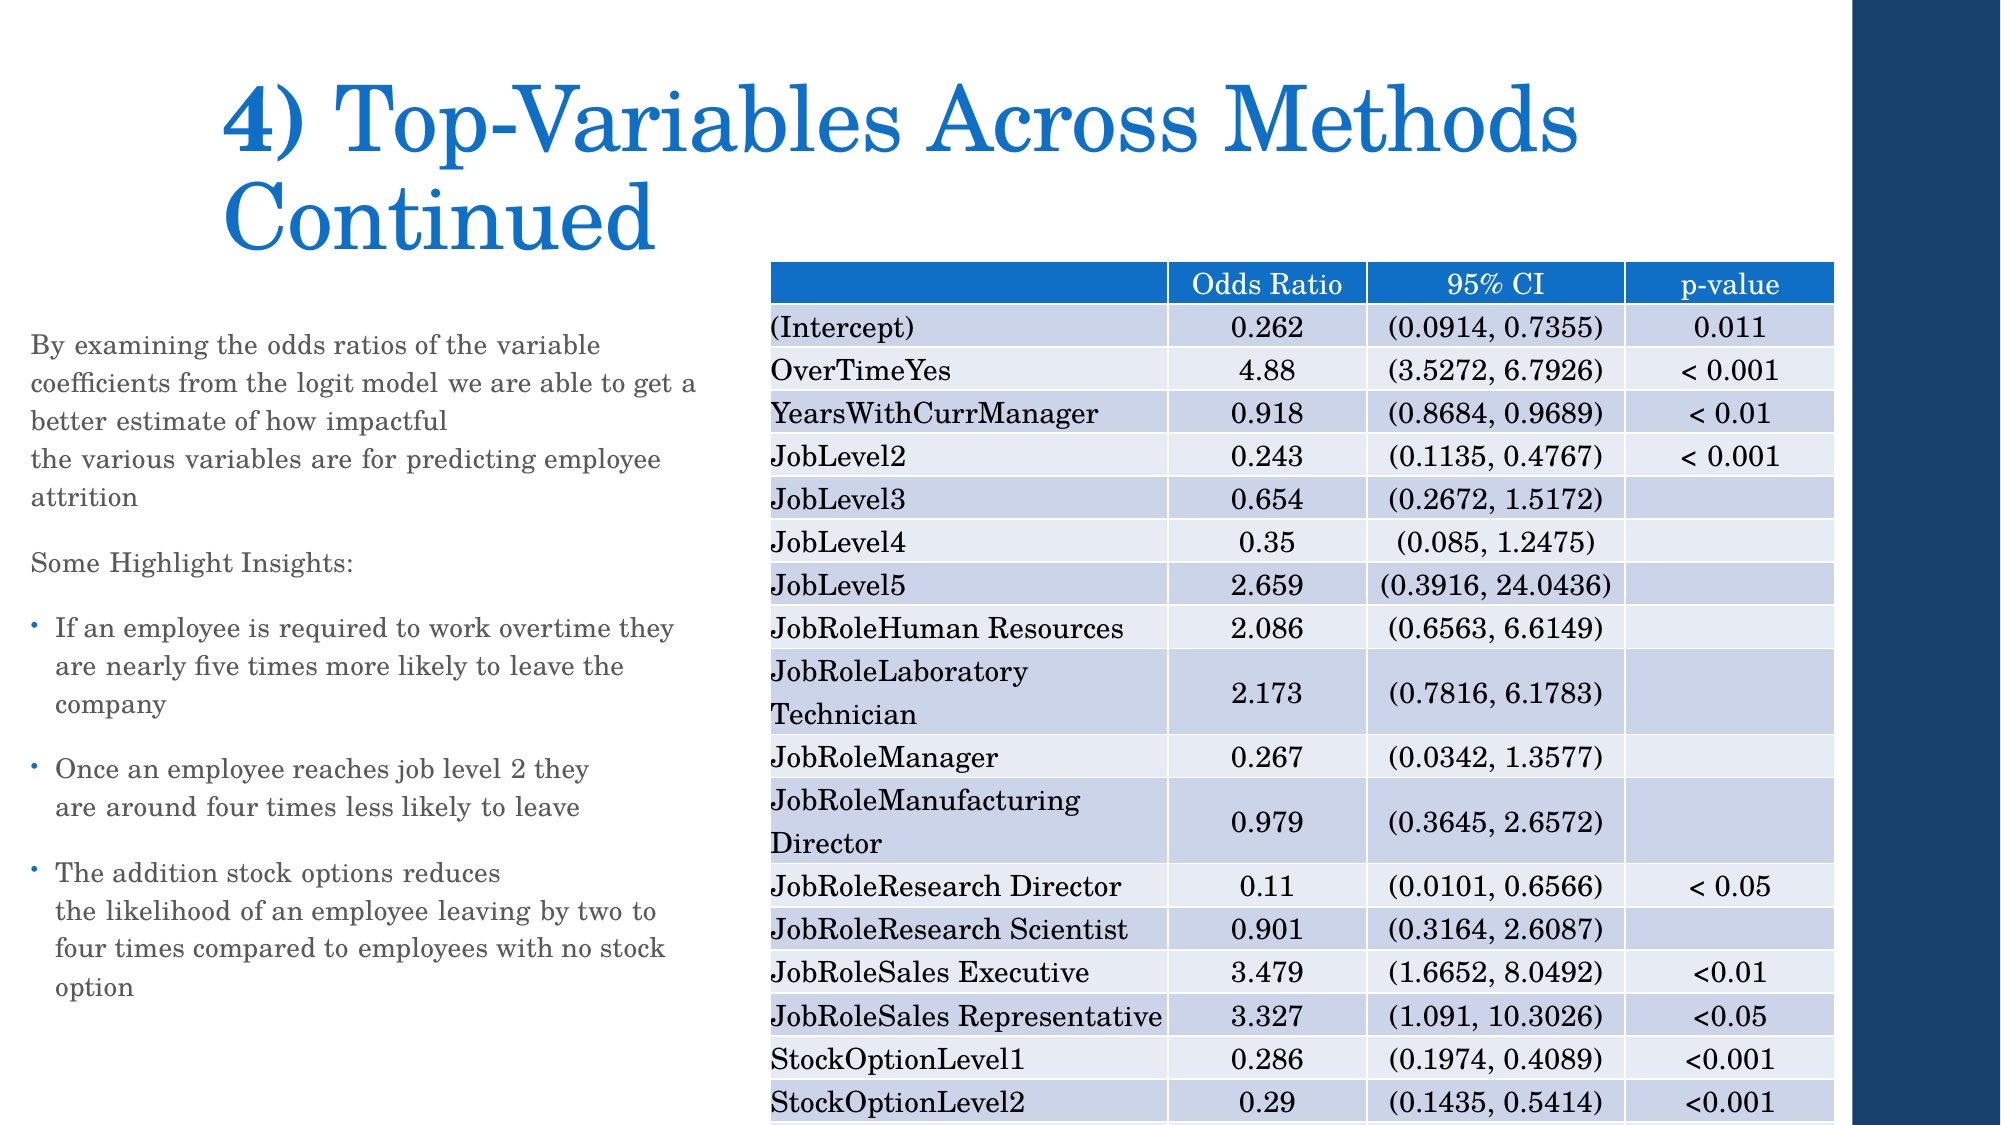

# 4) Top-Variables Across Methods Continued
|  | Odds Ratio | 95% CI | p-value |
| --- | --- | --- | --- |
| (Intercept) | 0.262 | (0.0914, 0.7355) | 0.011 |
| OverTimeYes | 4.88 | (3.5272, 6.7926) | < 0.001 |
| YearsWithCurrManager | 0.918 | (0.8684, 0.9689) | < 0.01 |
| JobLevel2 | 0.243 | (0.1135, 0.4767) | < 0.001 |
| JobLevel3 | 0.654 | (0.2672, 1.5172) |  |
| JobLevel4 | 0.35 | (0.085, 1.2475) |  |
| JobLevel5 | 2.659 | (0.3916, 24.0436) |  |
| JobRoleHuman Resources | 2.086 | (0.6563, 6.6149) |  |
| JobRoleLaboratory Technician | 2.173 | (0.7816, 6.1783) |  |
| JobRoleManager | 0.267 | (0.0342, 1.3577) |  |
| JobRoleManufacturing Director | 0.979 | (0.3645, 2.6572) |  |
| JobRoleResearch Director | 0.11 | (0.0101, 0.6566) | < 0.05 |
| JobRoleResearch Scientist | 0.901 | (0.3164, 2.6087) |  |
| JobRoleSales Executive | 3.479 | (1.6652, 8.0492) | <0.01 |
| JobRoleSales Representative | 3.327 | (1.091, 10.3026) | <0.05 |
| StockOptionLevel1 | 0.286 | (0.1974, 0.4089) | <0.001 |
| StockOptionLevel2 | 0.29 | (0.1435, 0.5414) | <0.001 |
| StockOptionLevel3 | 0.491 | (0.2459, 0.9269) | <0.05 |
By examining the odds ratios of the variable coefficients from the logit model we are able to get a better estimate of how impactful the various variables are for predicting employee attrition
Some Highlight Insights:
If an employee is required to work overtime they are nearly five times more likely to leave the company
Once an employee reaches job level 2 they are around four times less likely to leave
The addition stock options reduces the likelihood of an employee leaving by two to four times compared to employees with no stock option